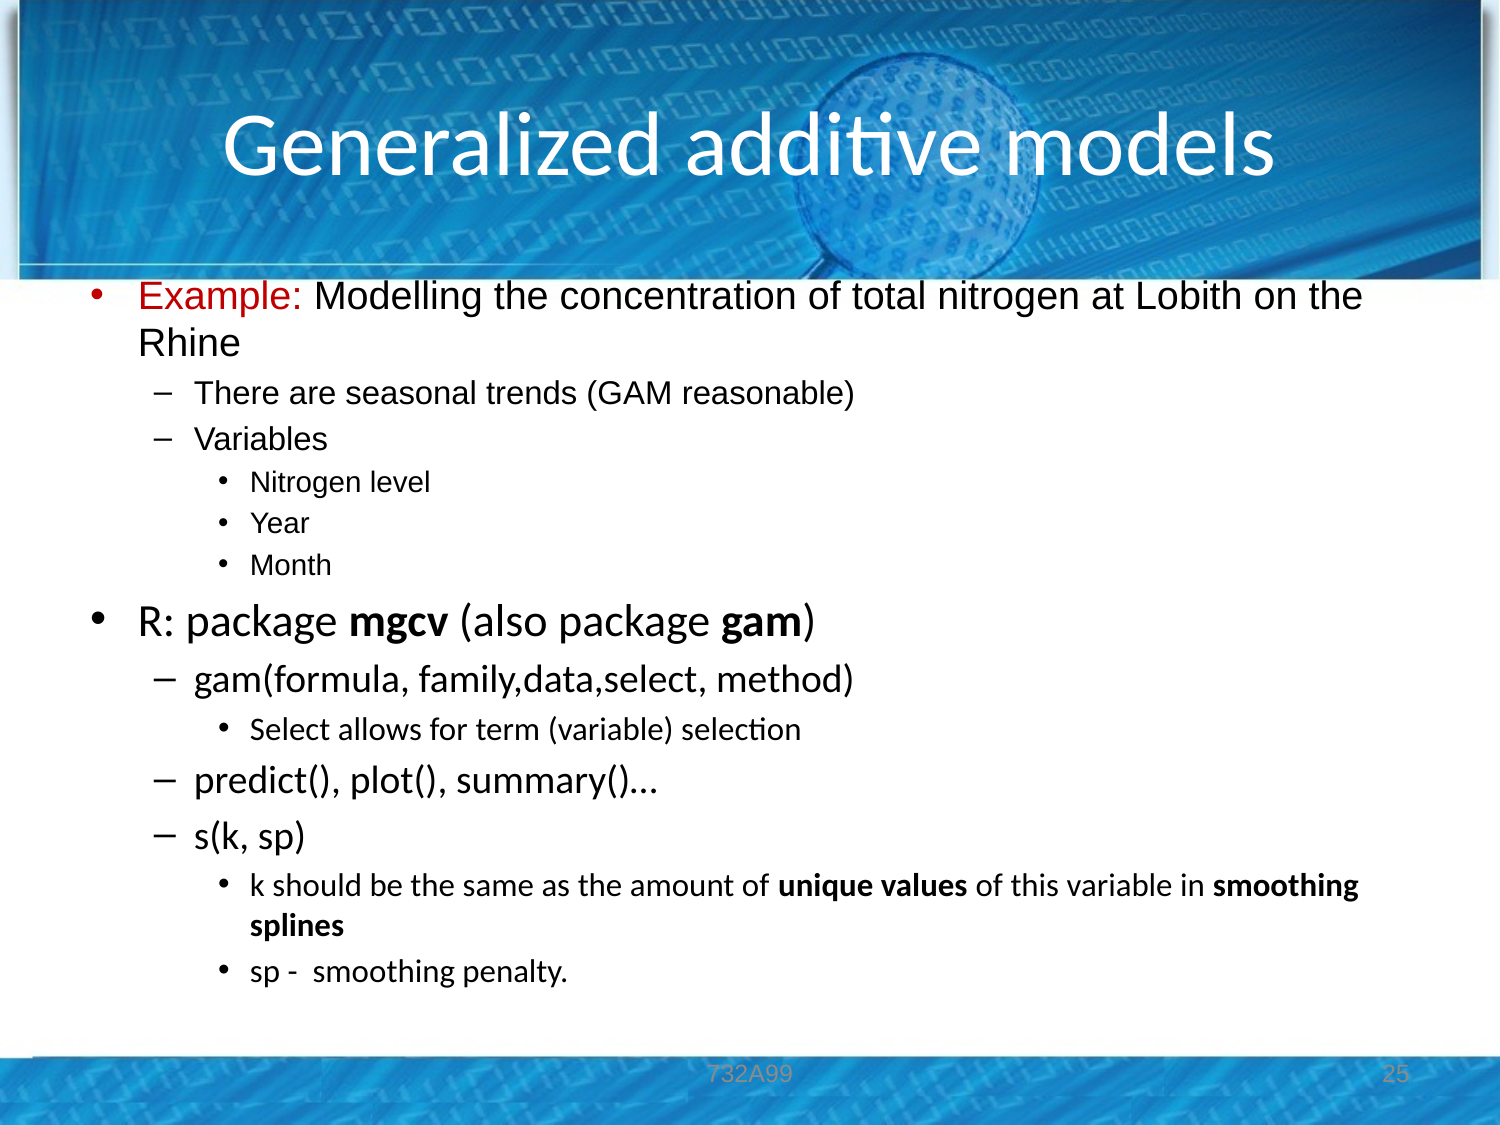

# Generalized additive models
Example: Modelling the concentration of total nitrogen at Lobith on the Rhine
There are seasonal trends (GAM reasonable)
Variables
Nitrogen level
Year
Month
R: package mgcv (also package gam)
gam(formula, family,data,select, method)
Select allows for term (variable) selection
predict(), plot(), summary()…
s(k, sp)
k should be the same as the amount of unique values of this variable in smoothing splines
sp -  smoothing penalty.
732A99
25